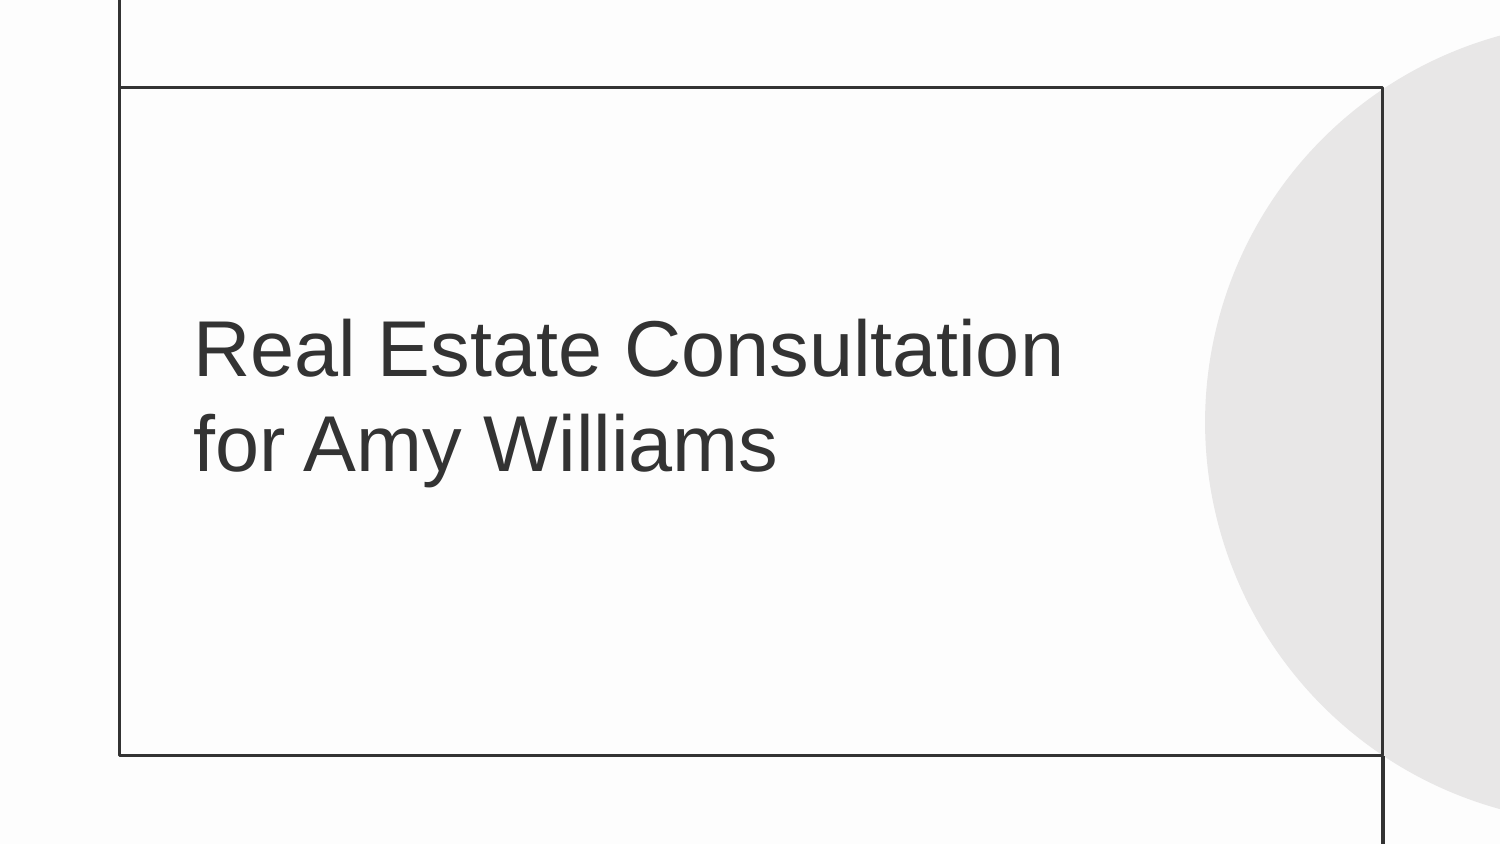

# Real Estate Consultation for Amy Williams